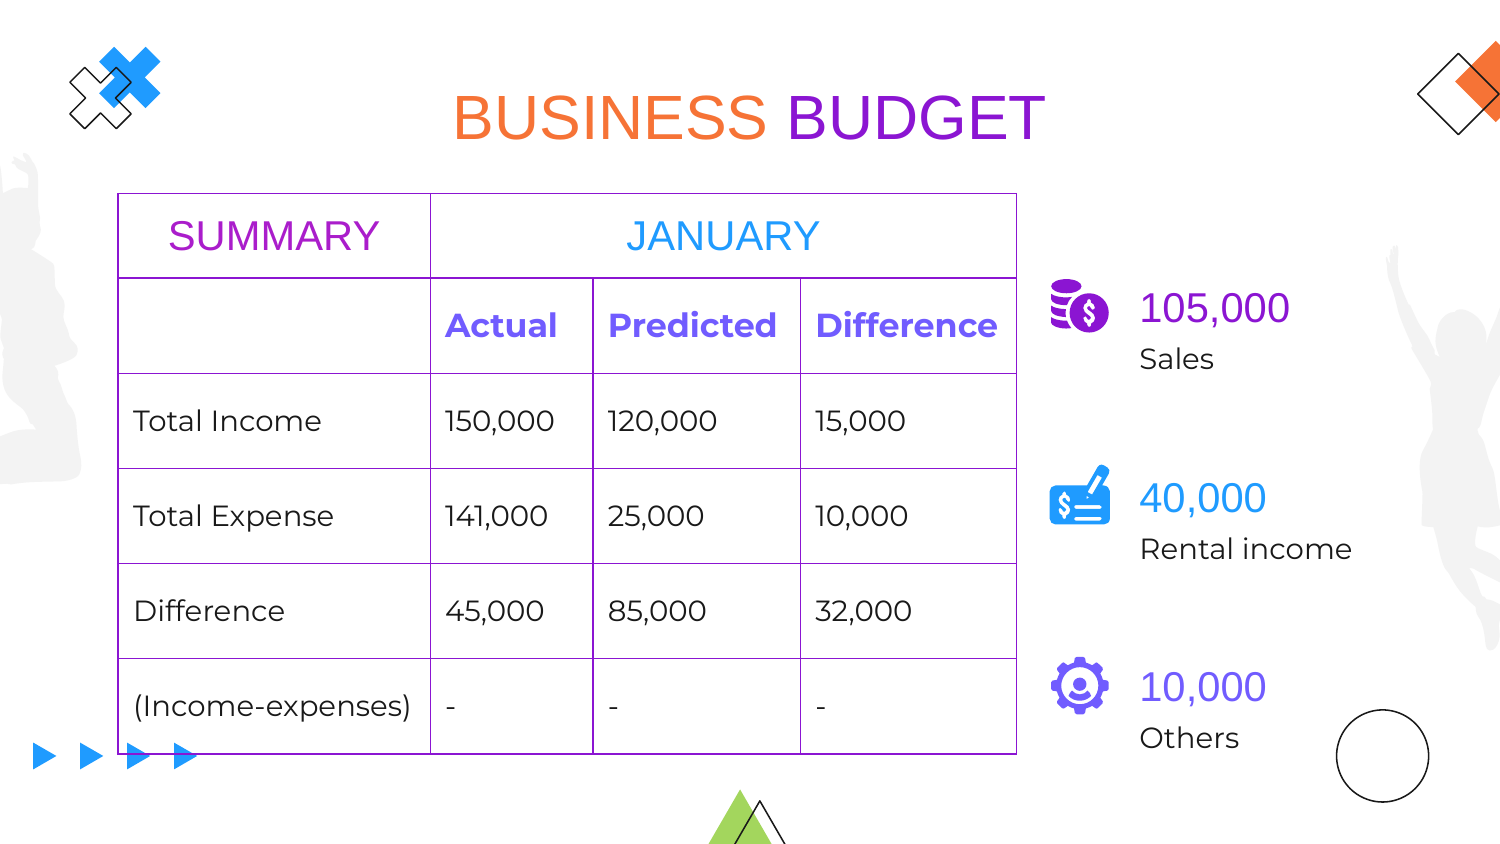

# BUSINESS BUDGET
| SUMMARY | JANUARY |  |  |
| --- | --- | --- | --- |
|  | Actual | Predicted | Difference |
| Total Income | 150,000 | 120,000 | 15,000 |
| Total Expense | 141,000 | 25,000 | 10,000 |
| Difference | 45,000 | 85,000 | 32,000 |
| (Income-expenses) | - | - | - |
105,000

Sales

40,000
Rental income

10,000
Others